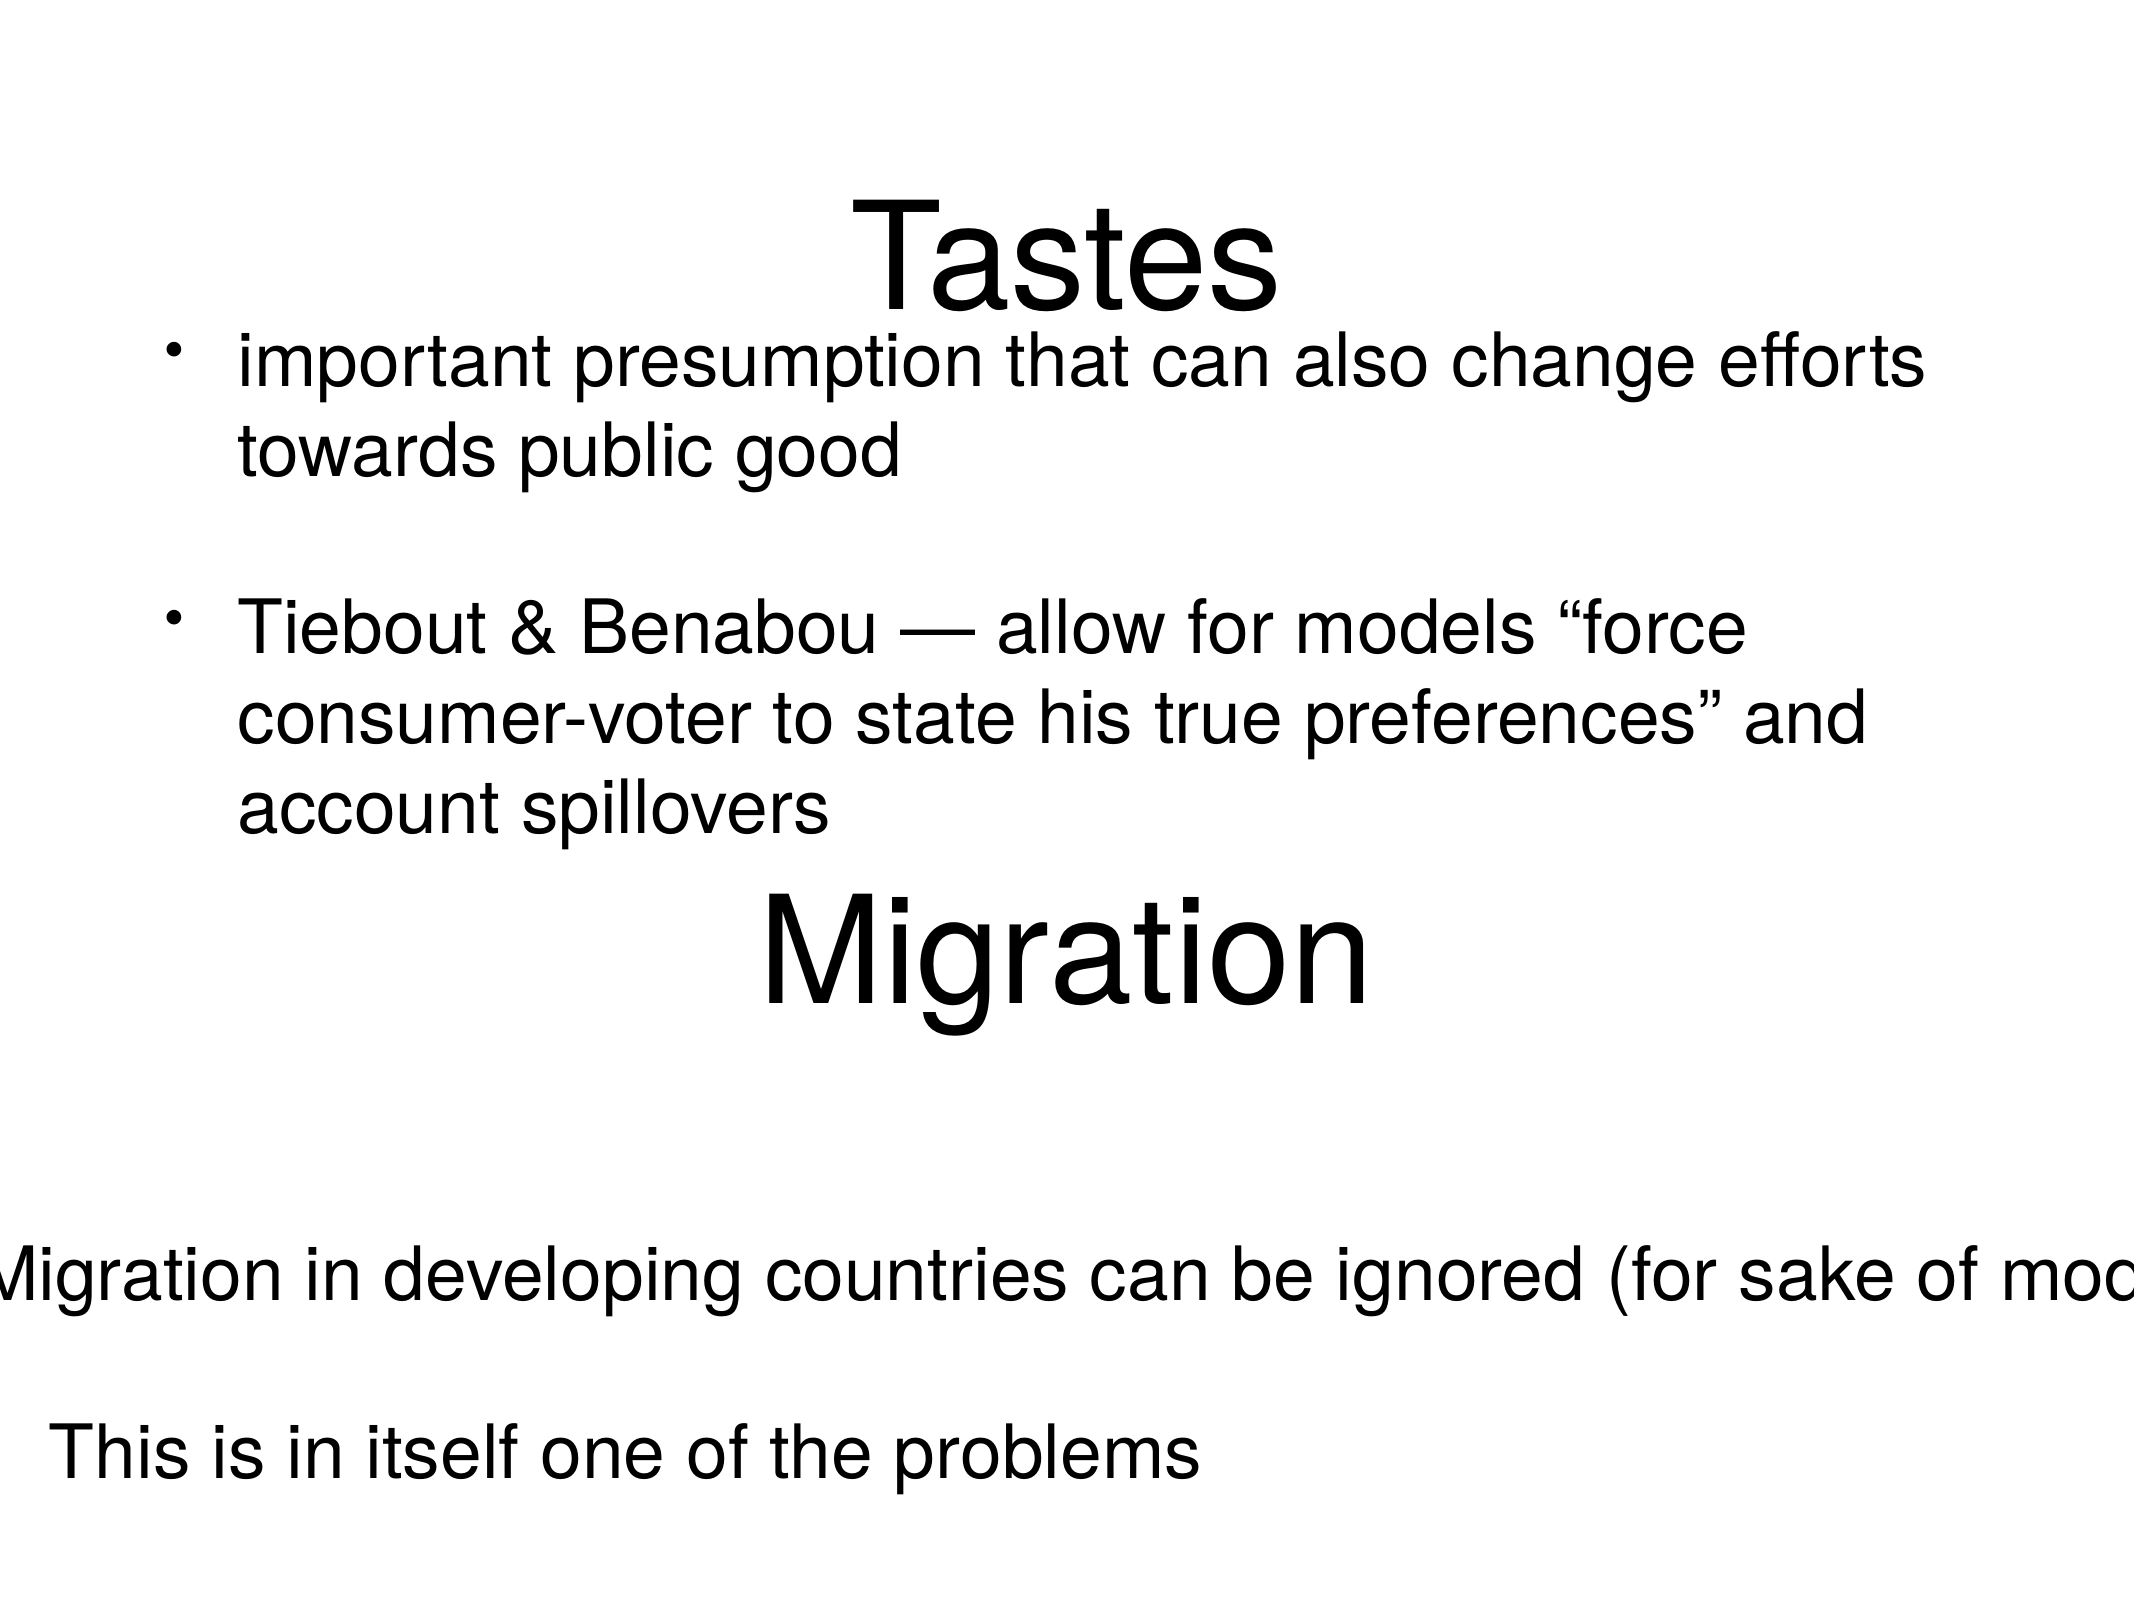

important presumption that can also change efforts towards public good
Tiebout & Benabou — allow for models “force consumer-voter to state his true preferences” and account spillovers
# Tastes
Migration
Migration in developing countries can be ignored (for sake of model)
This is in itself one of the problems